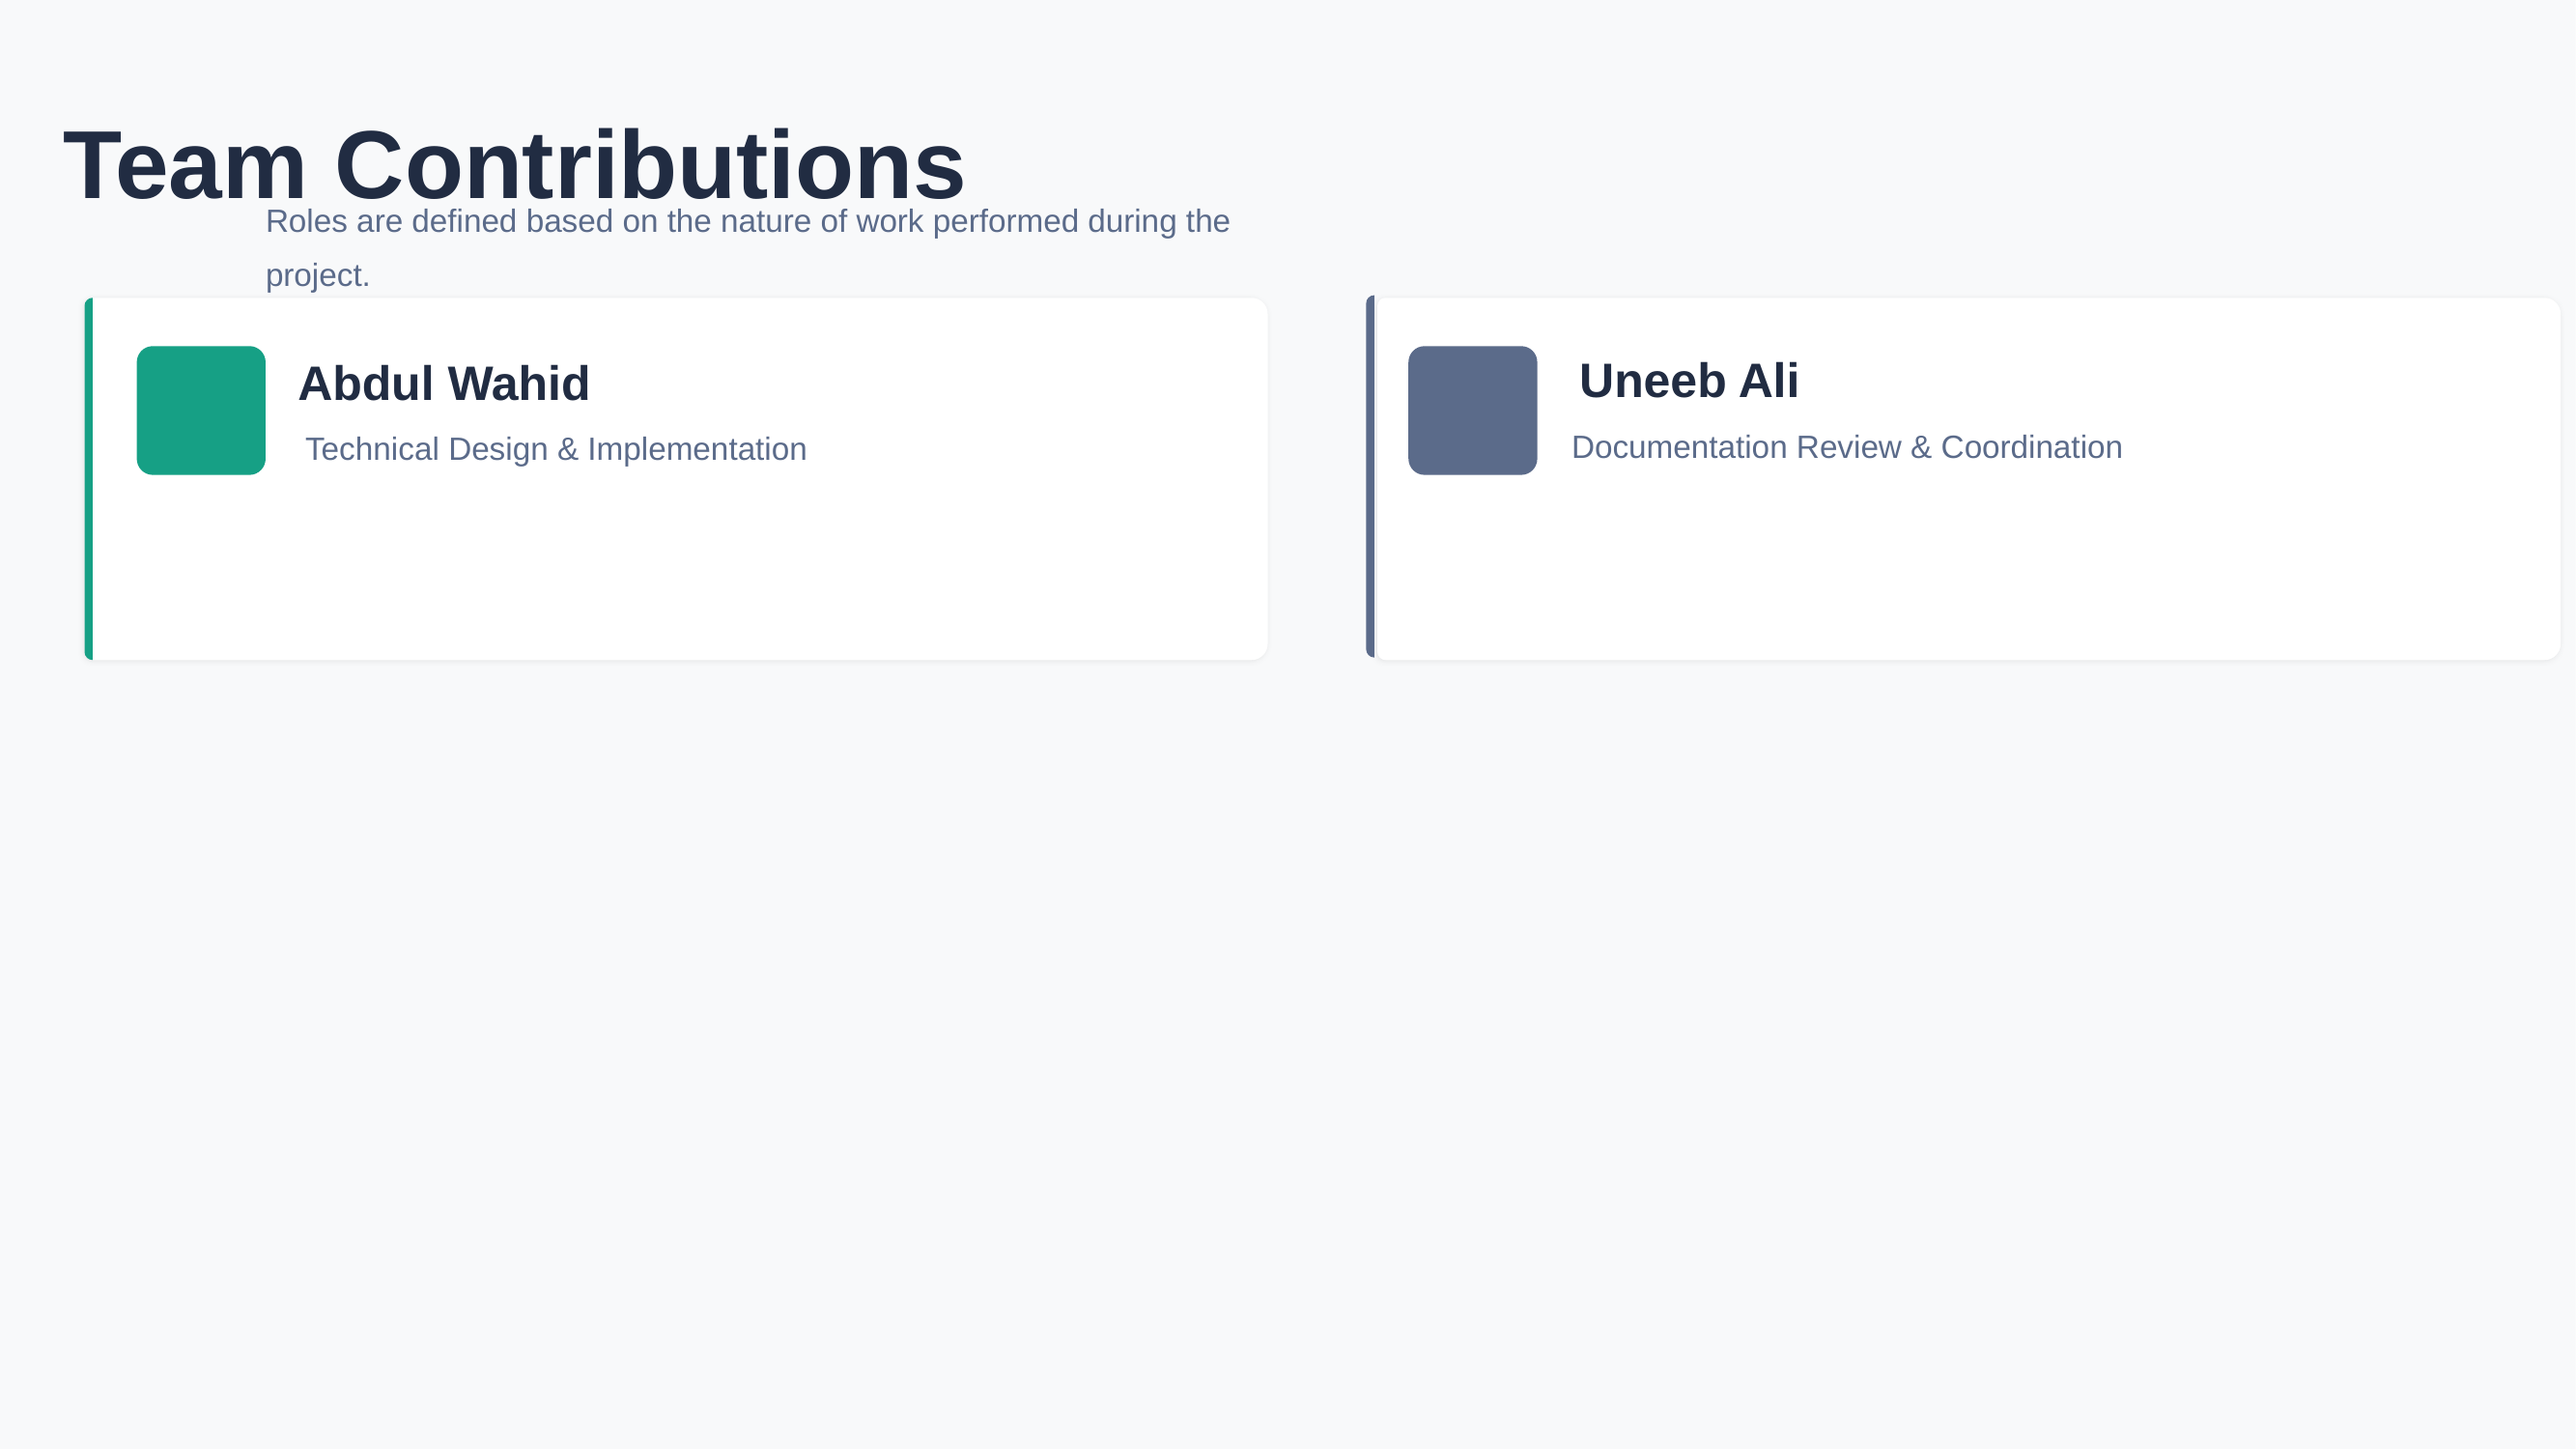

Team Contributions
Roles are defined based on the nature of work performed during the project.

Uneeb Ali
Documentation Review & Coordination

Abdul Wahid

Technical Design & Implementation